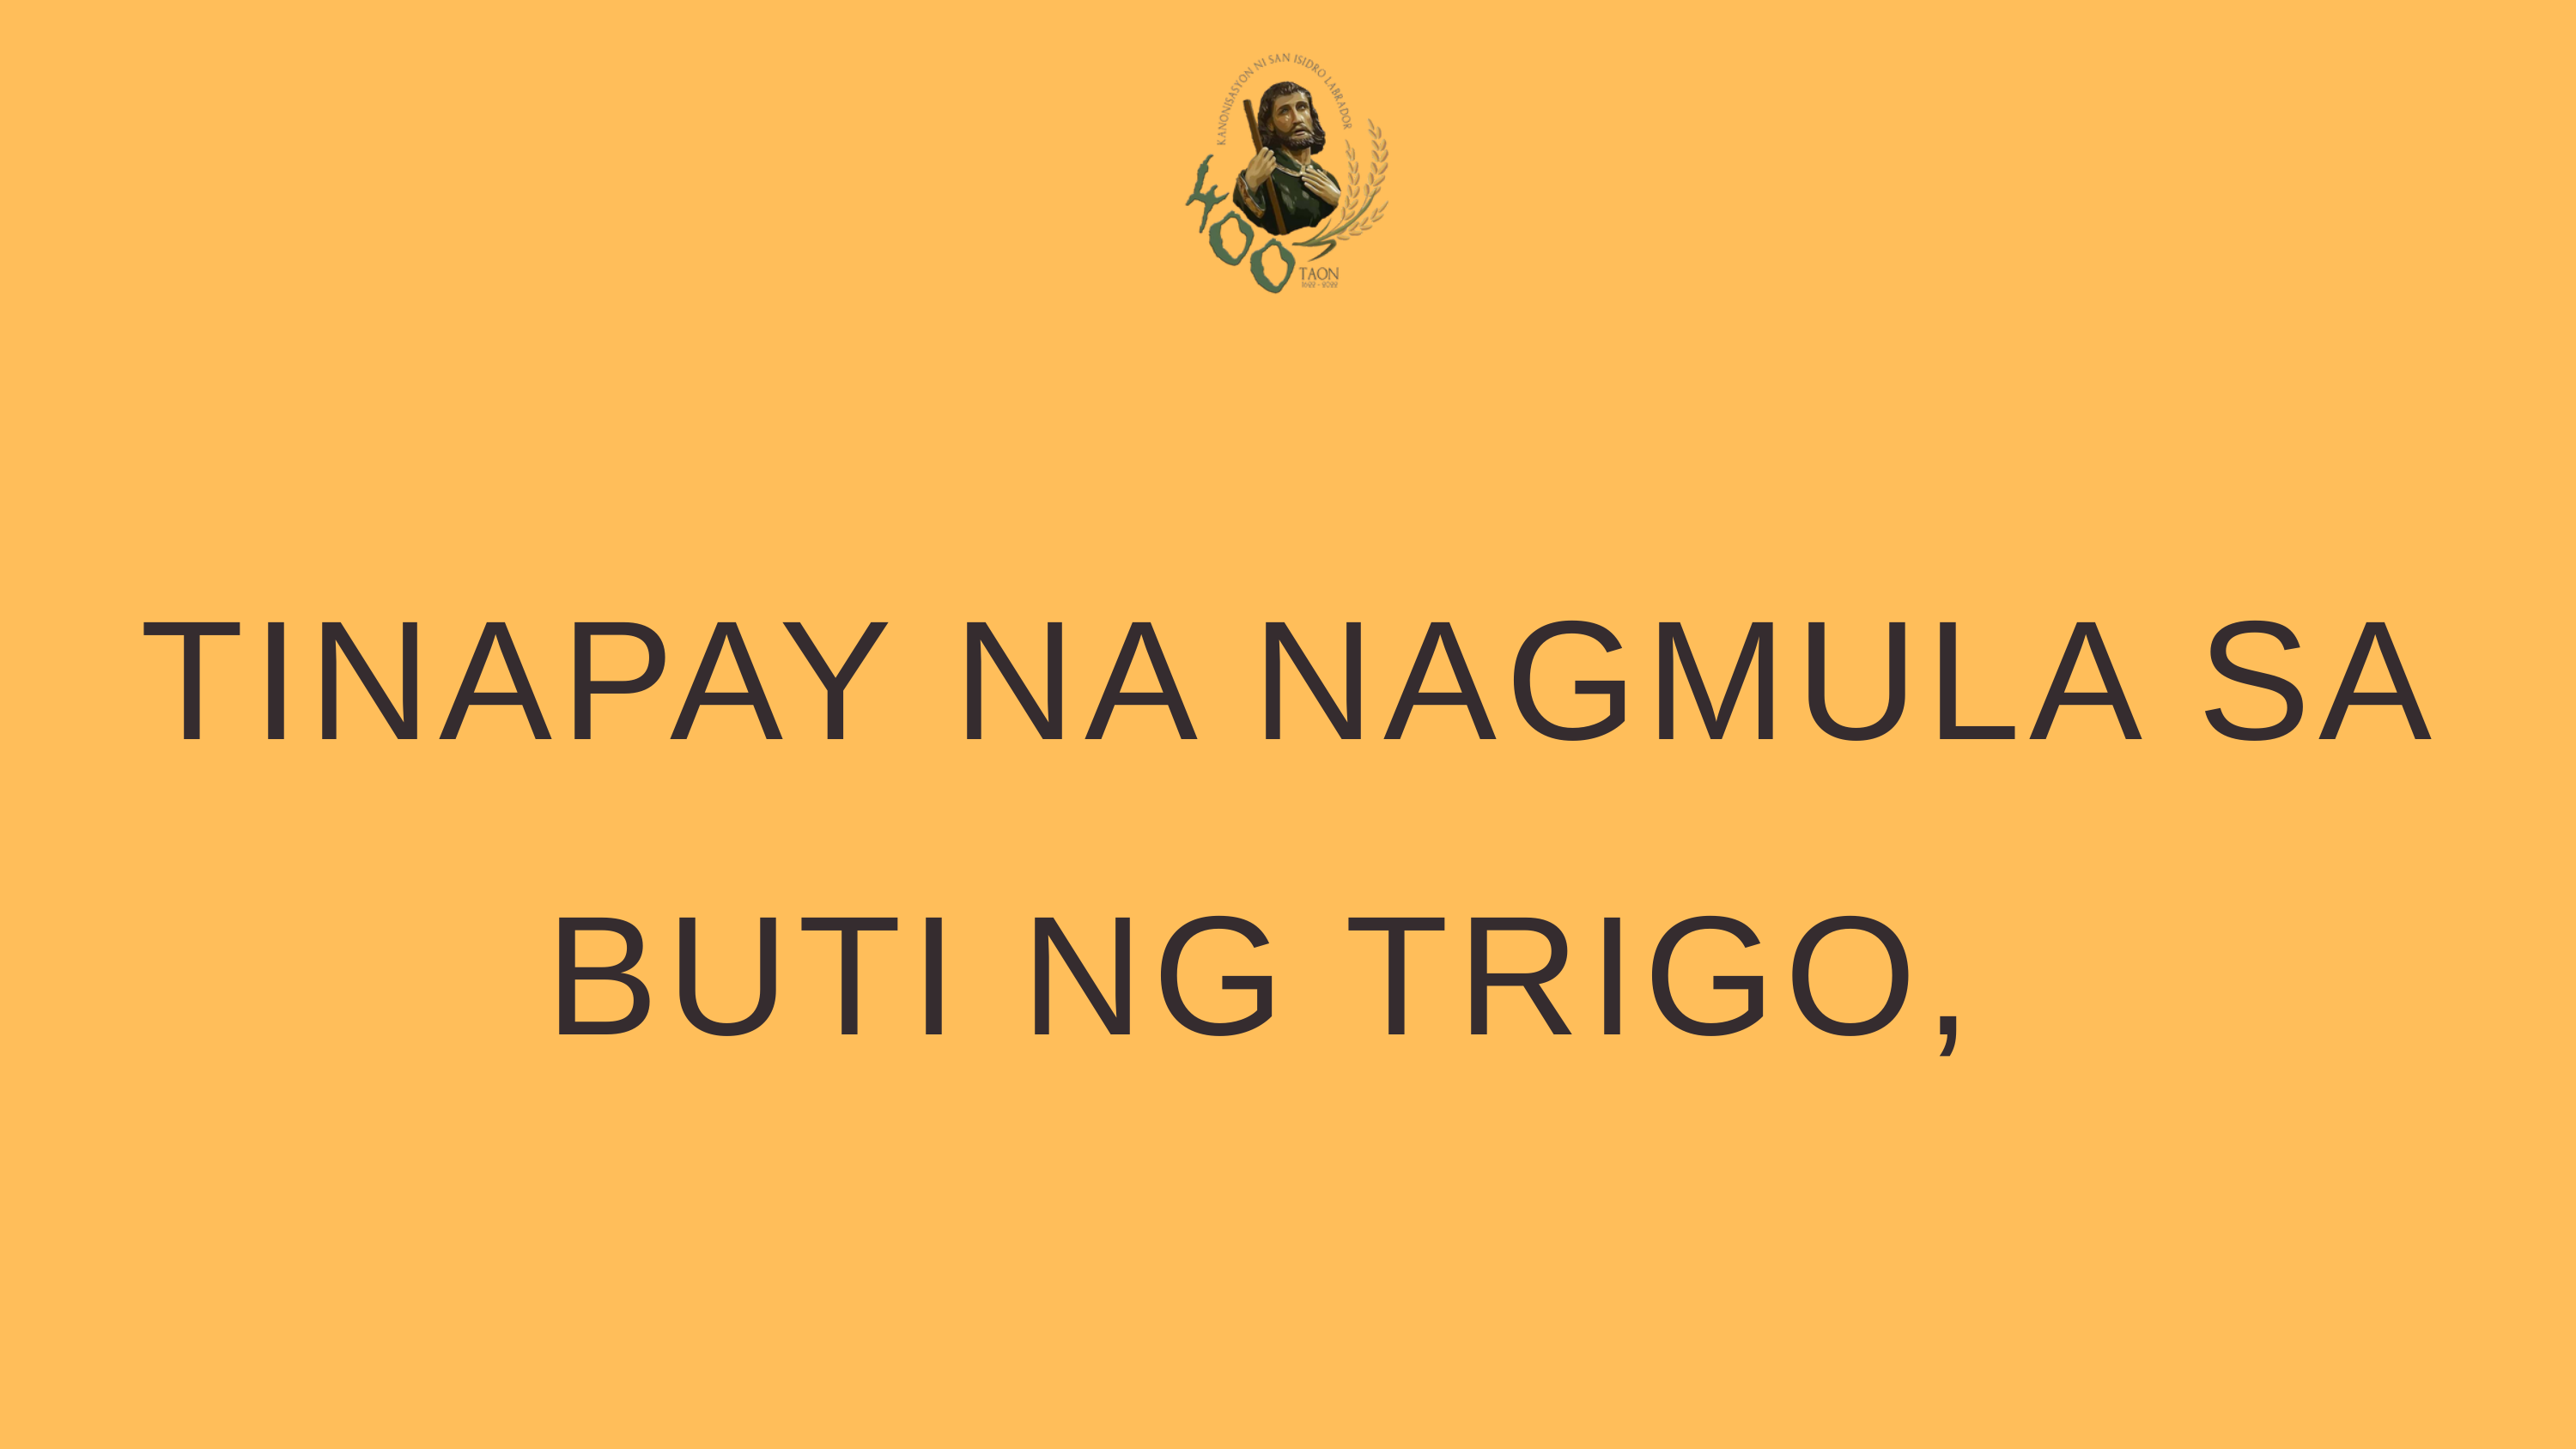

TINAPAY NA NAGMULA SA BUTI NG TRIGO,